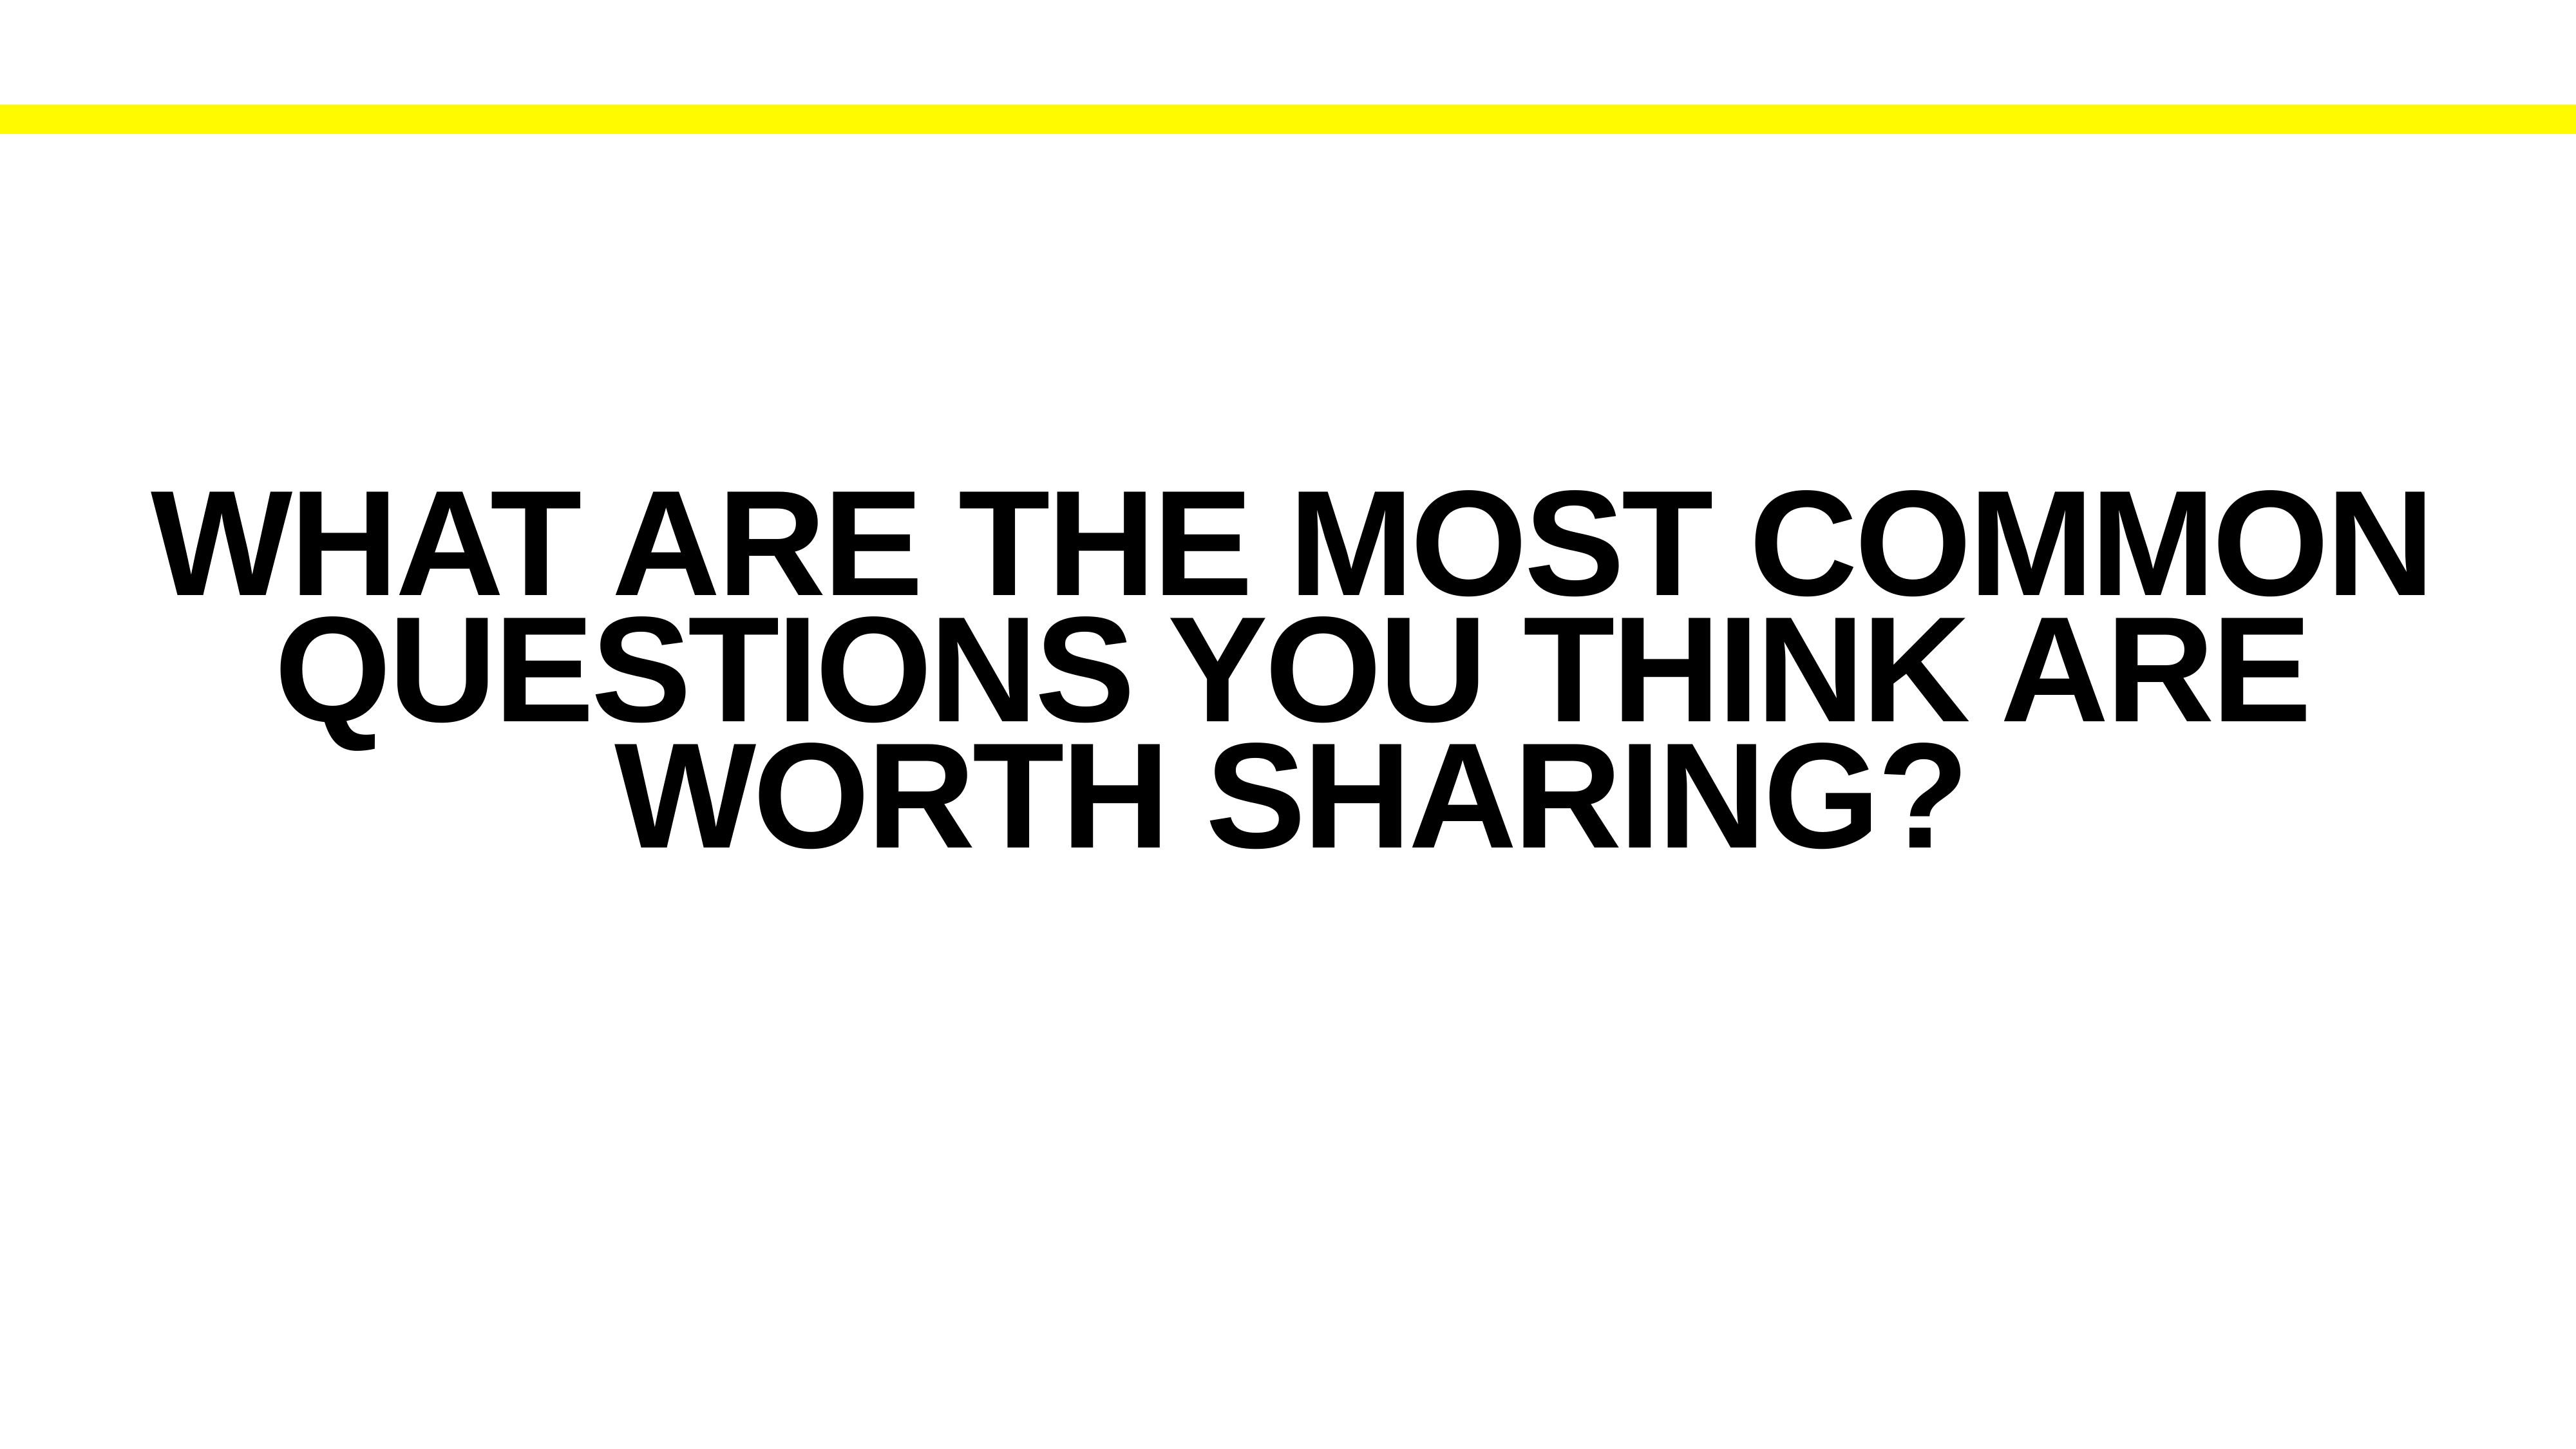

What are the most common questions you think are worth sharing?